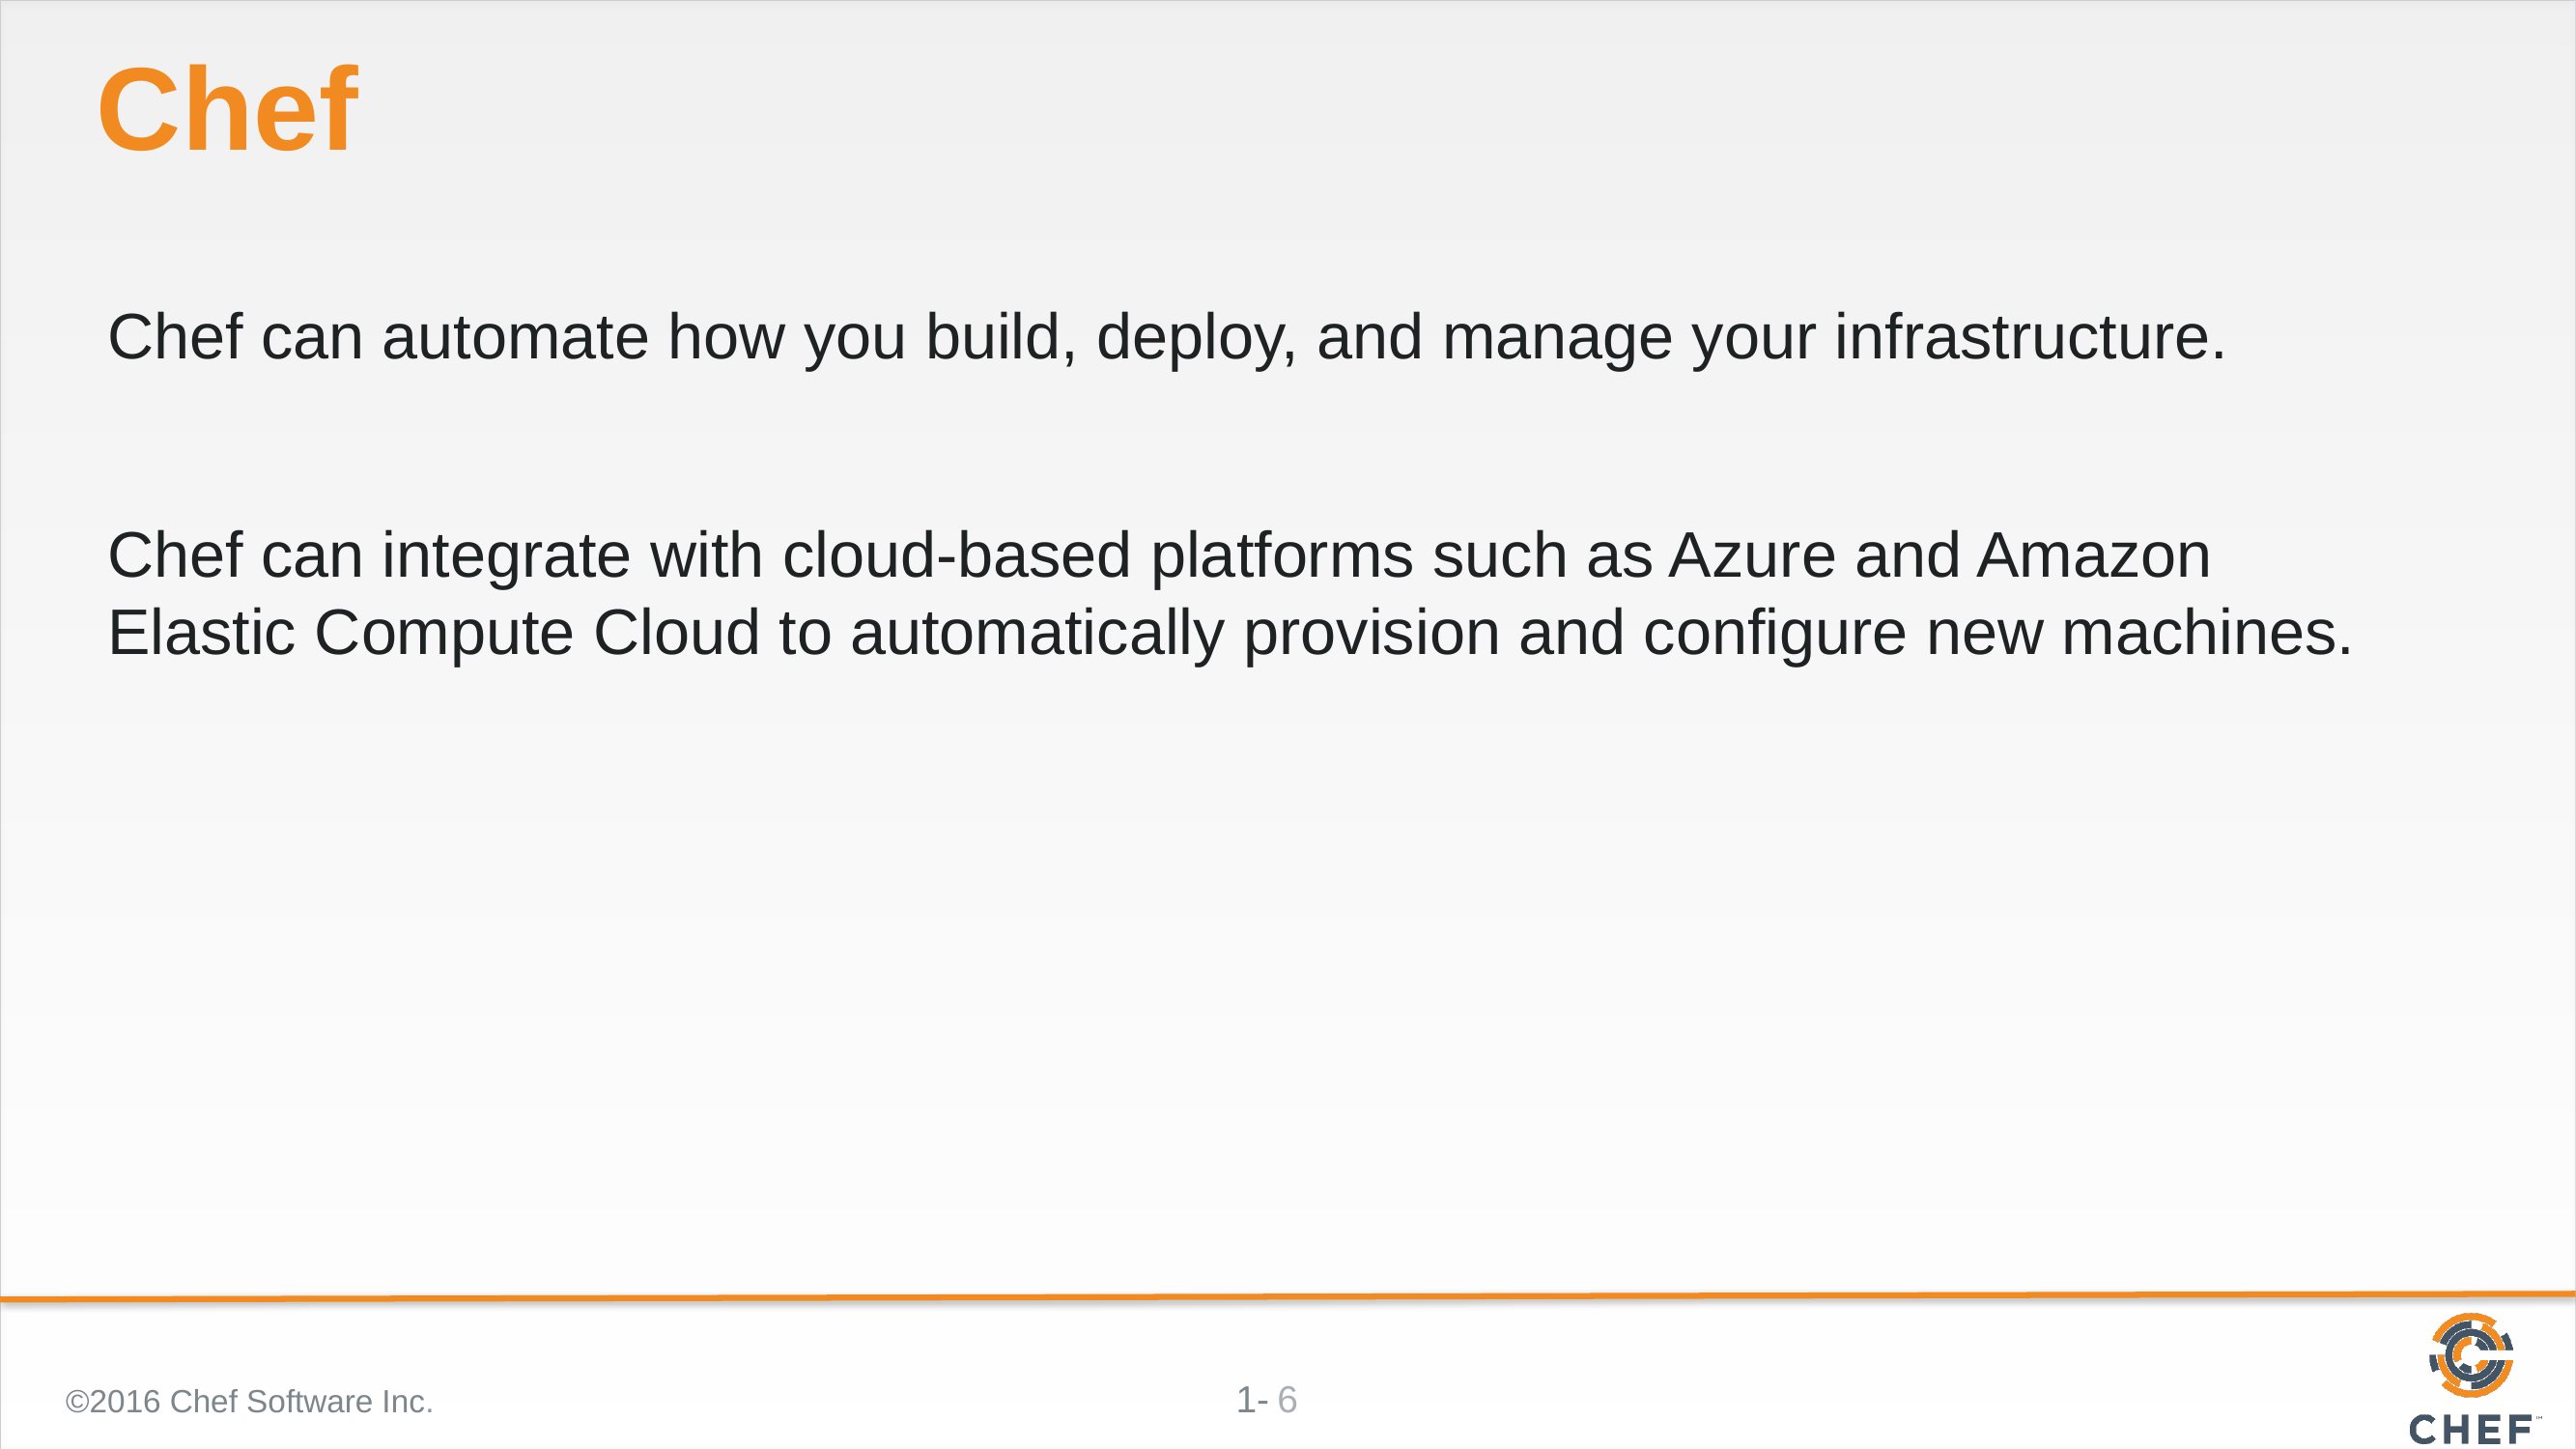

# Chef
Chef can automate how you build, deploy, and manage your infrastructure.

Chef can integrate with cloud-based platforms such as Azure and Amazon Elastic Compute Cloud to automatically provision and configure new machines.
©2016 Chef Software Inc.
6